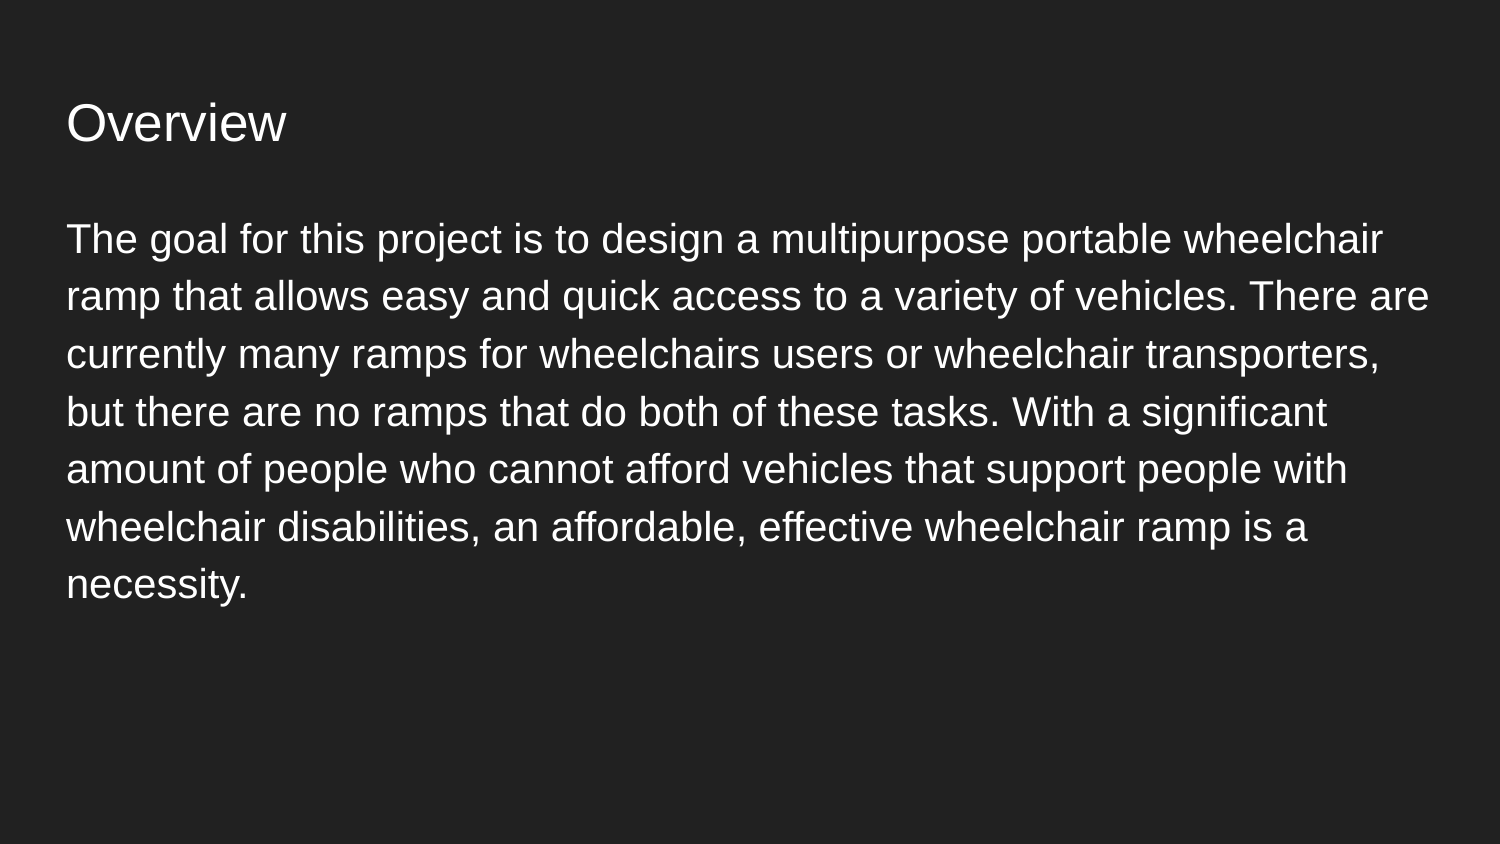

# Overview
The goal for this project is to design a multipurpose portable wheelchair ramp that allows easy and quick access to a variety of vehicles. There are currently many ramps for wheelchairs users or wheelchair transporters, but there are no ramps that do both of these tasks. With a significant amount of people who cannot afford vehicles that support people with wheelchair disabilities, an affordable, effective wheelchair ramp is a necessity.